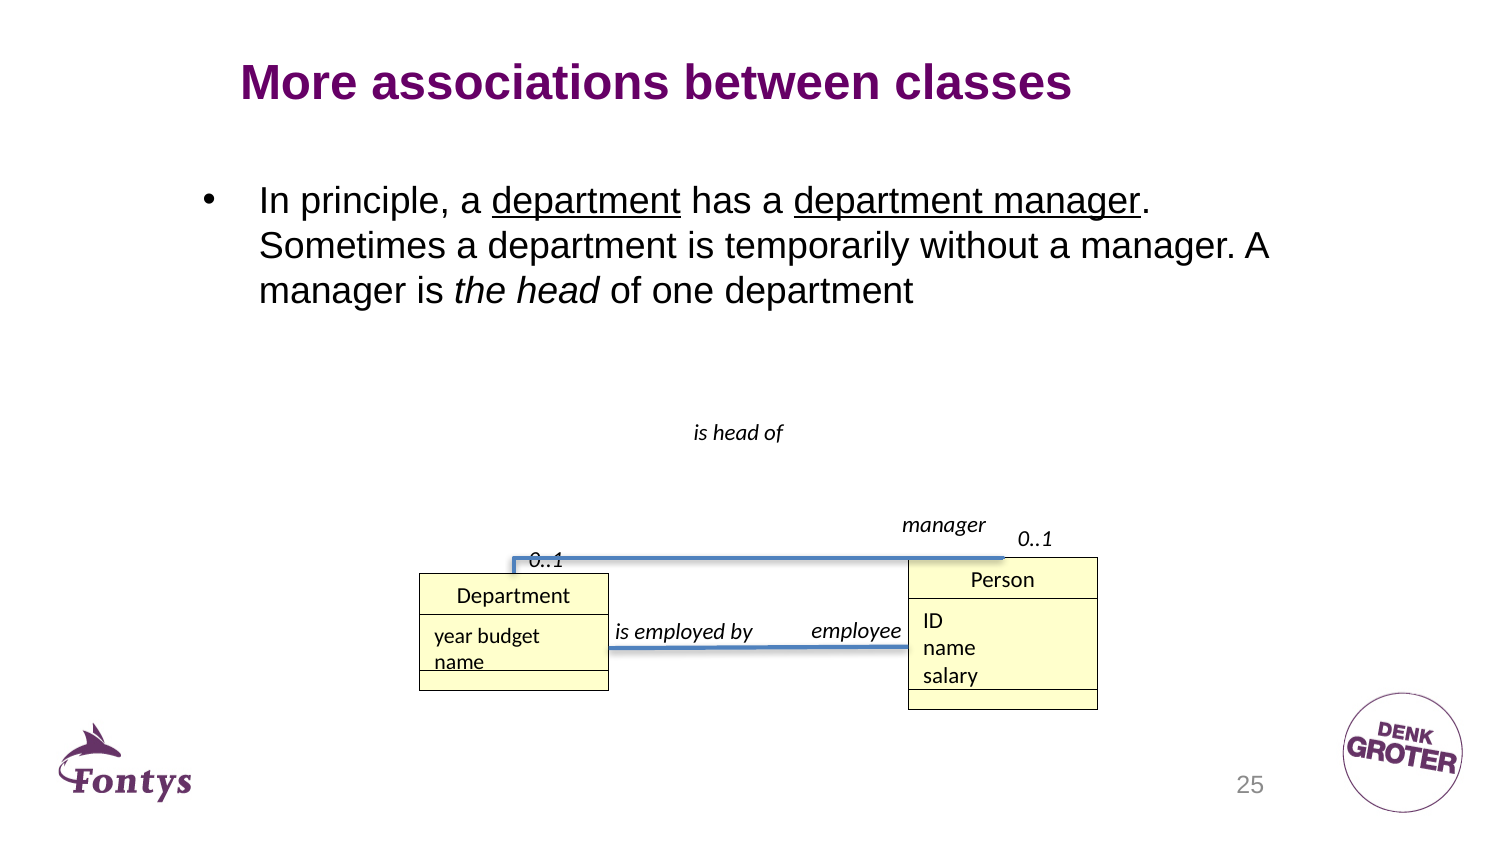

# More associations between classes
In principle, a department has a department manager. Sometimes a department is temporarily without a manager. A manager is the head of one department
is head of
manager
0..1
0..1
Person
ID
name
salary

Department
year budget
name

employee
is employed by
25